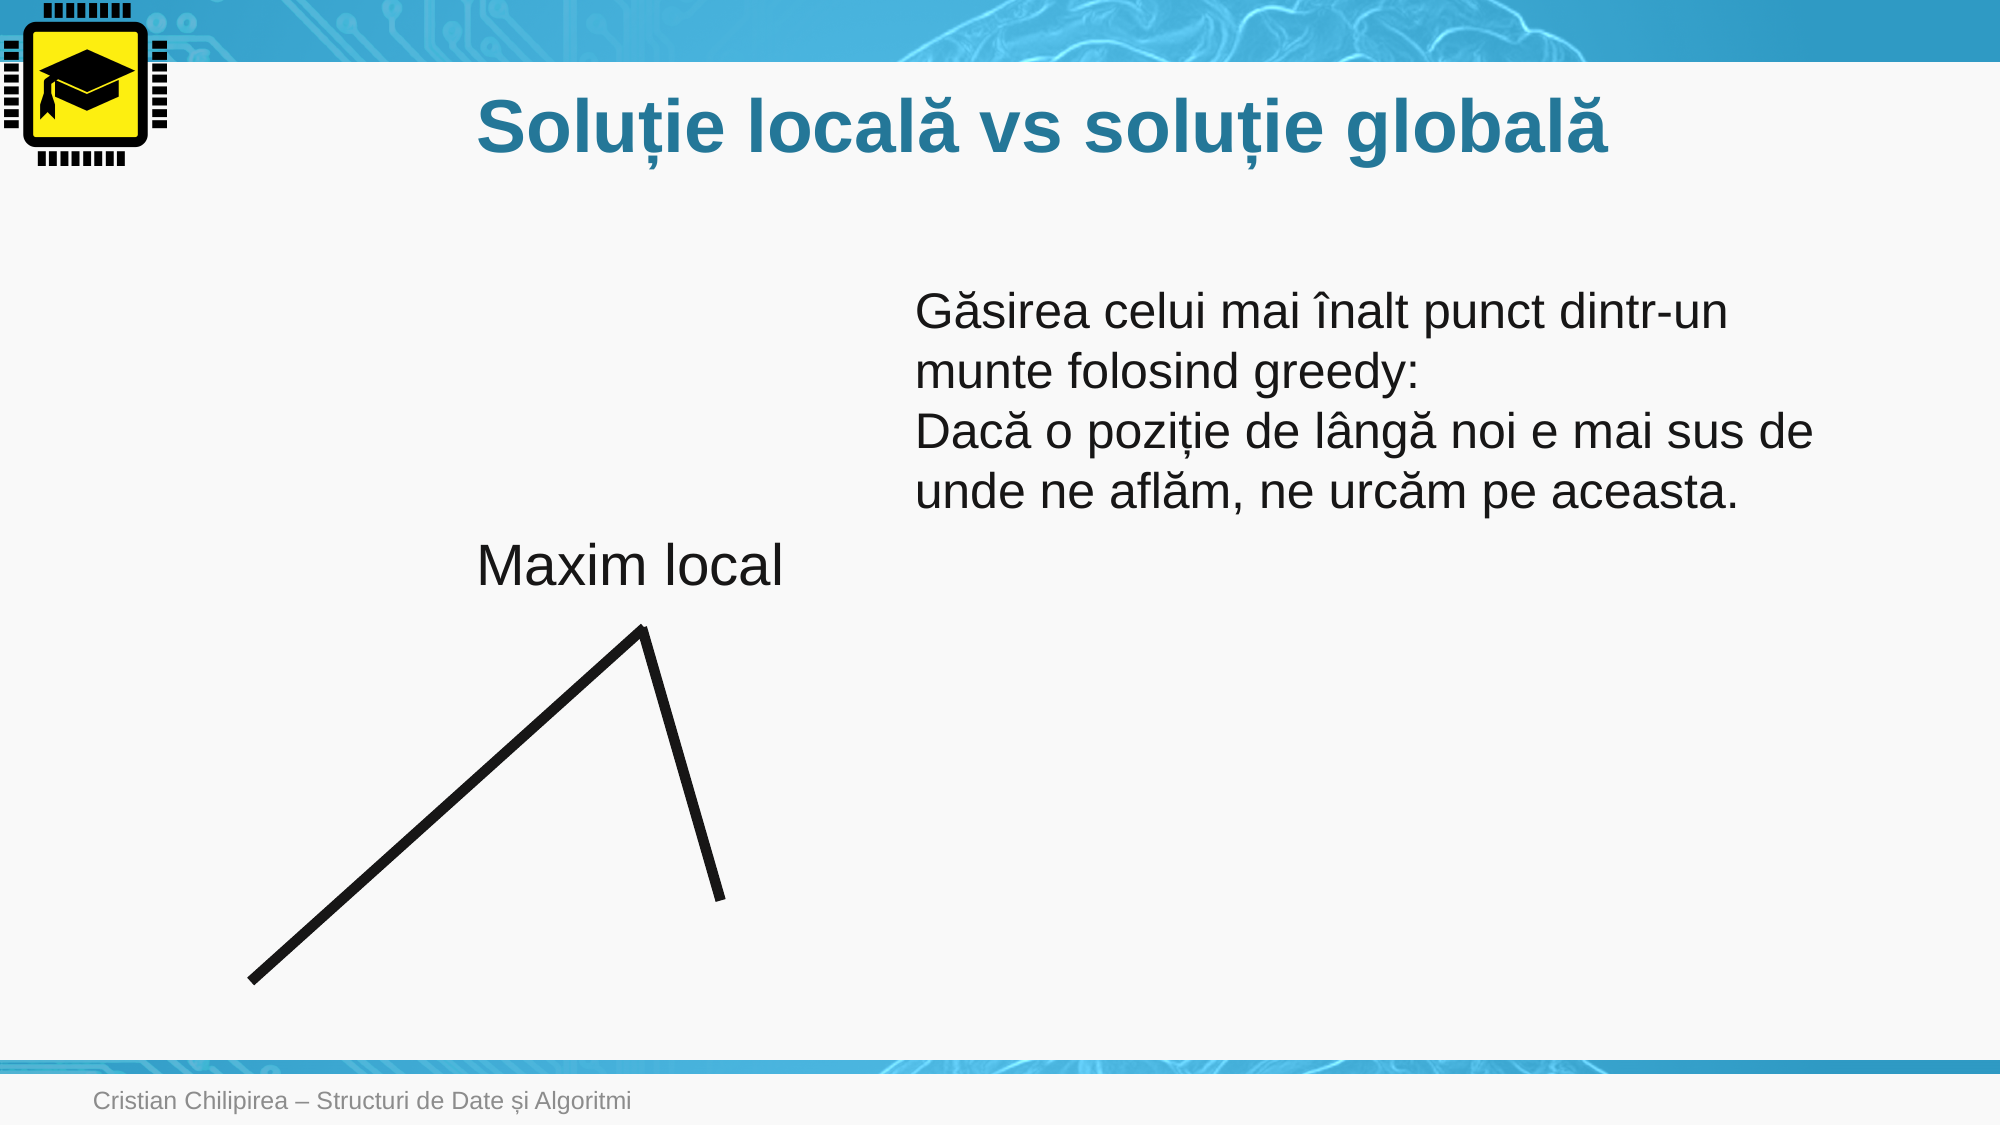

# Soluție locală vs soluție globală
Găsirea celui mai înalt punct dintr-un munte folosind greedy:
Dacă o poziție de lângă noi e mai sus de unde ne aflăm, ne urcăm pe aceasta.
Maxim local
Cristian Chilipirea – Structuri de Date și Algoritmi